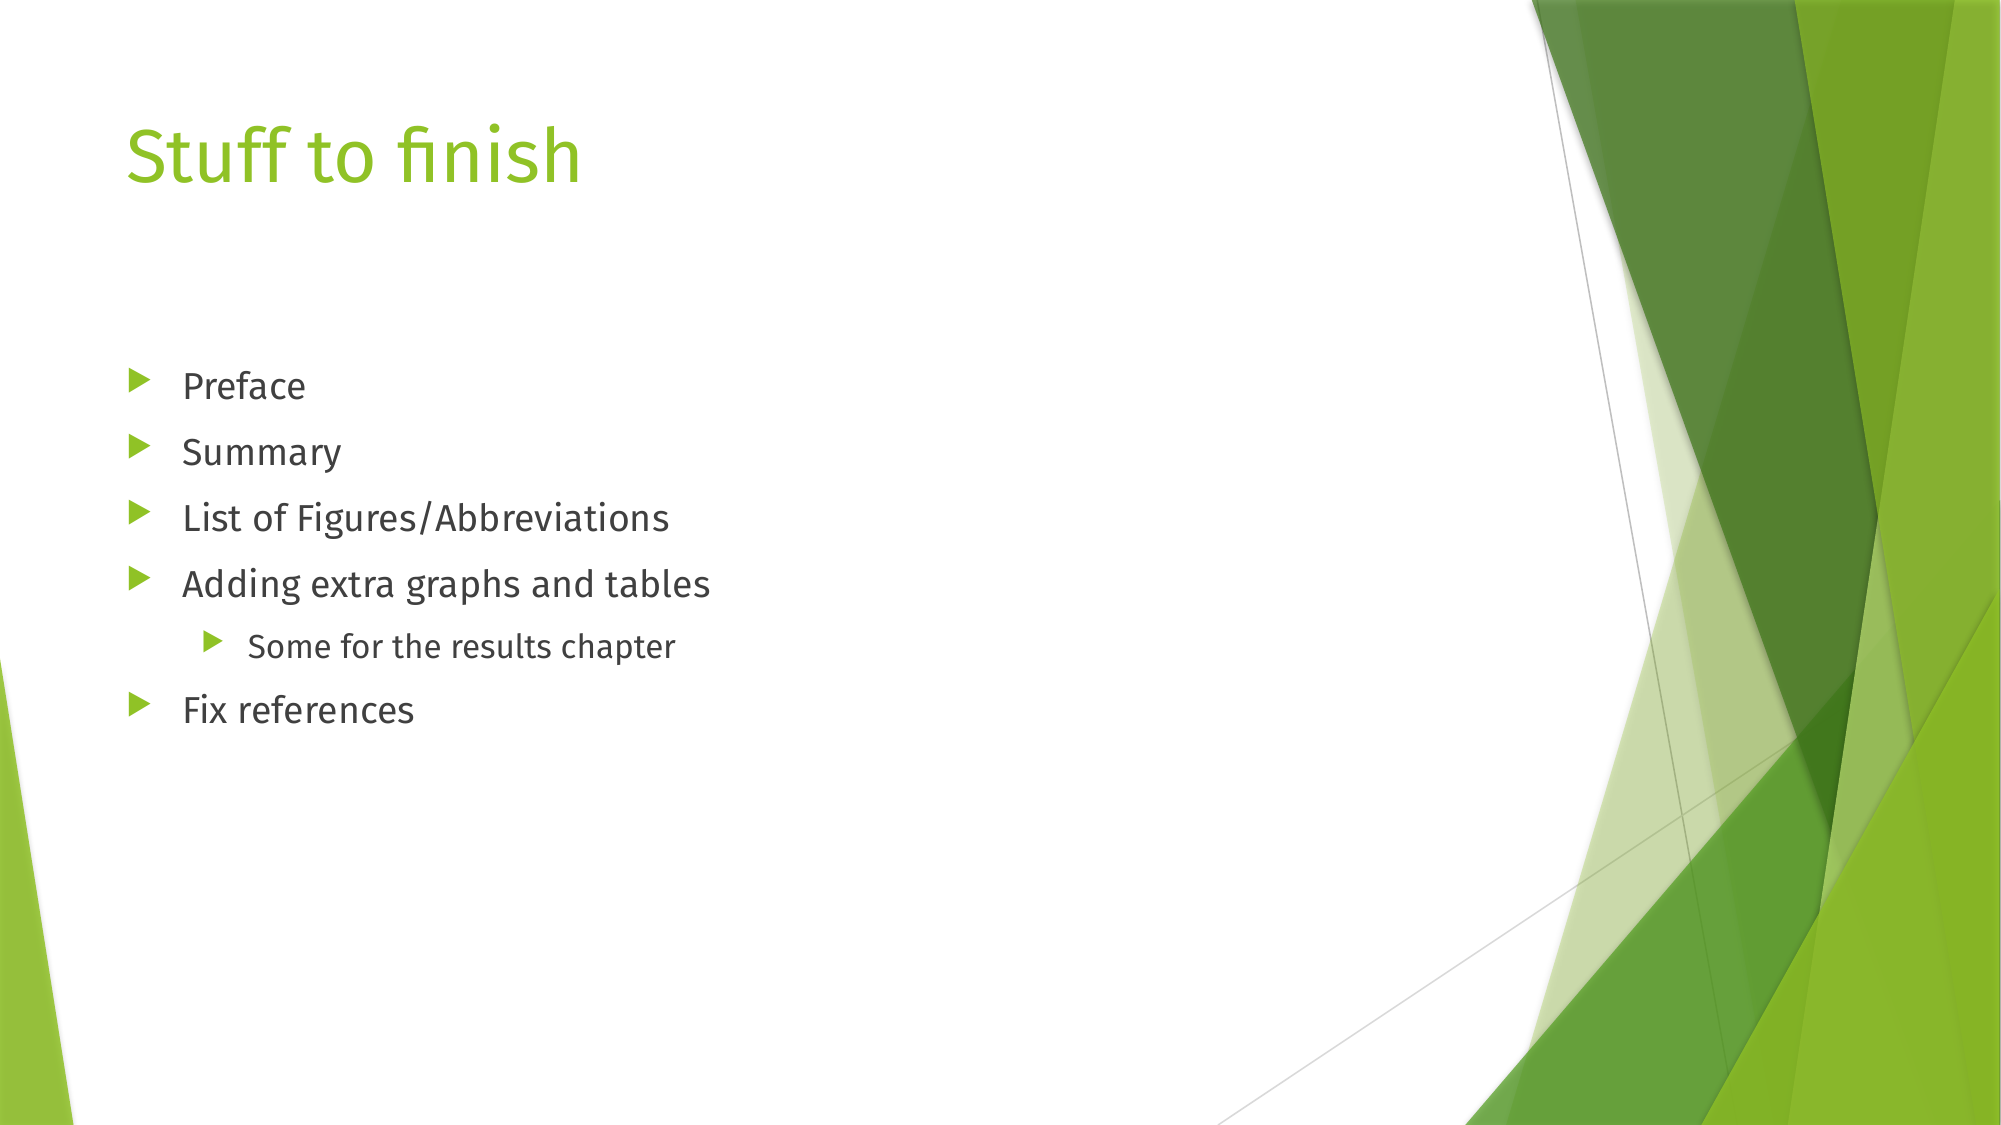

# Stuff to finish
Preface
Summary
List of Figures/Abbreviations
Adding extra graphs and tables
Some for the results chapter
Fix references